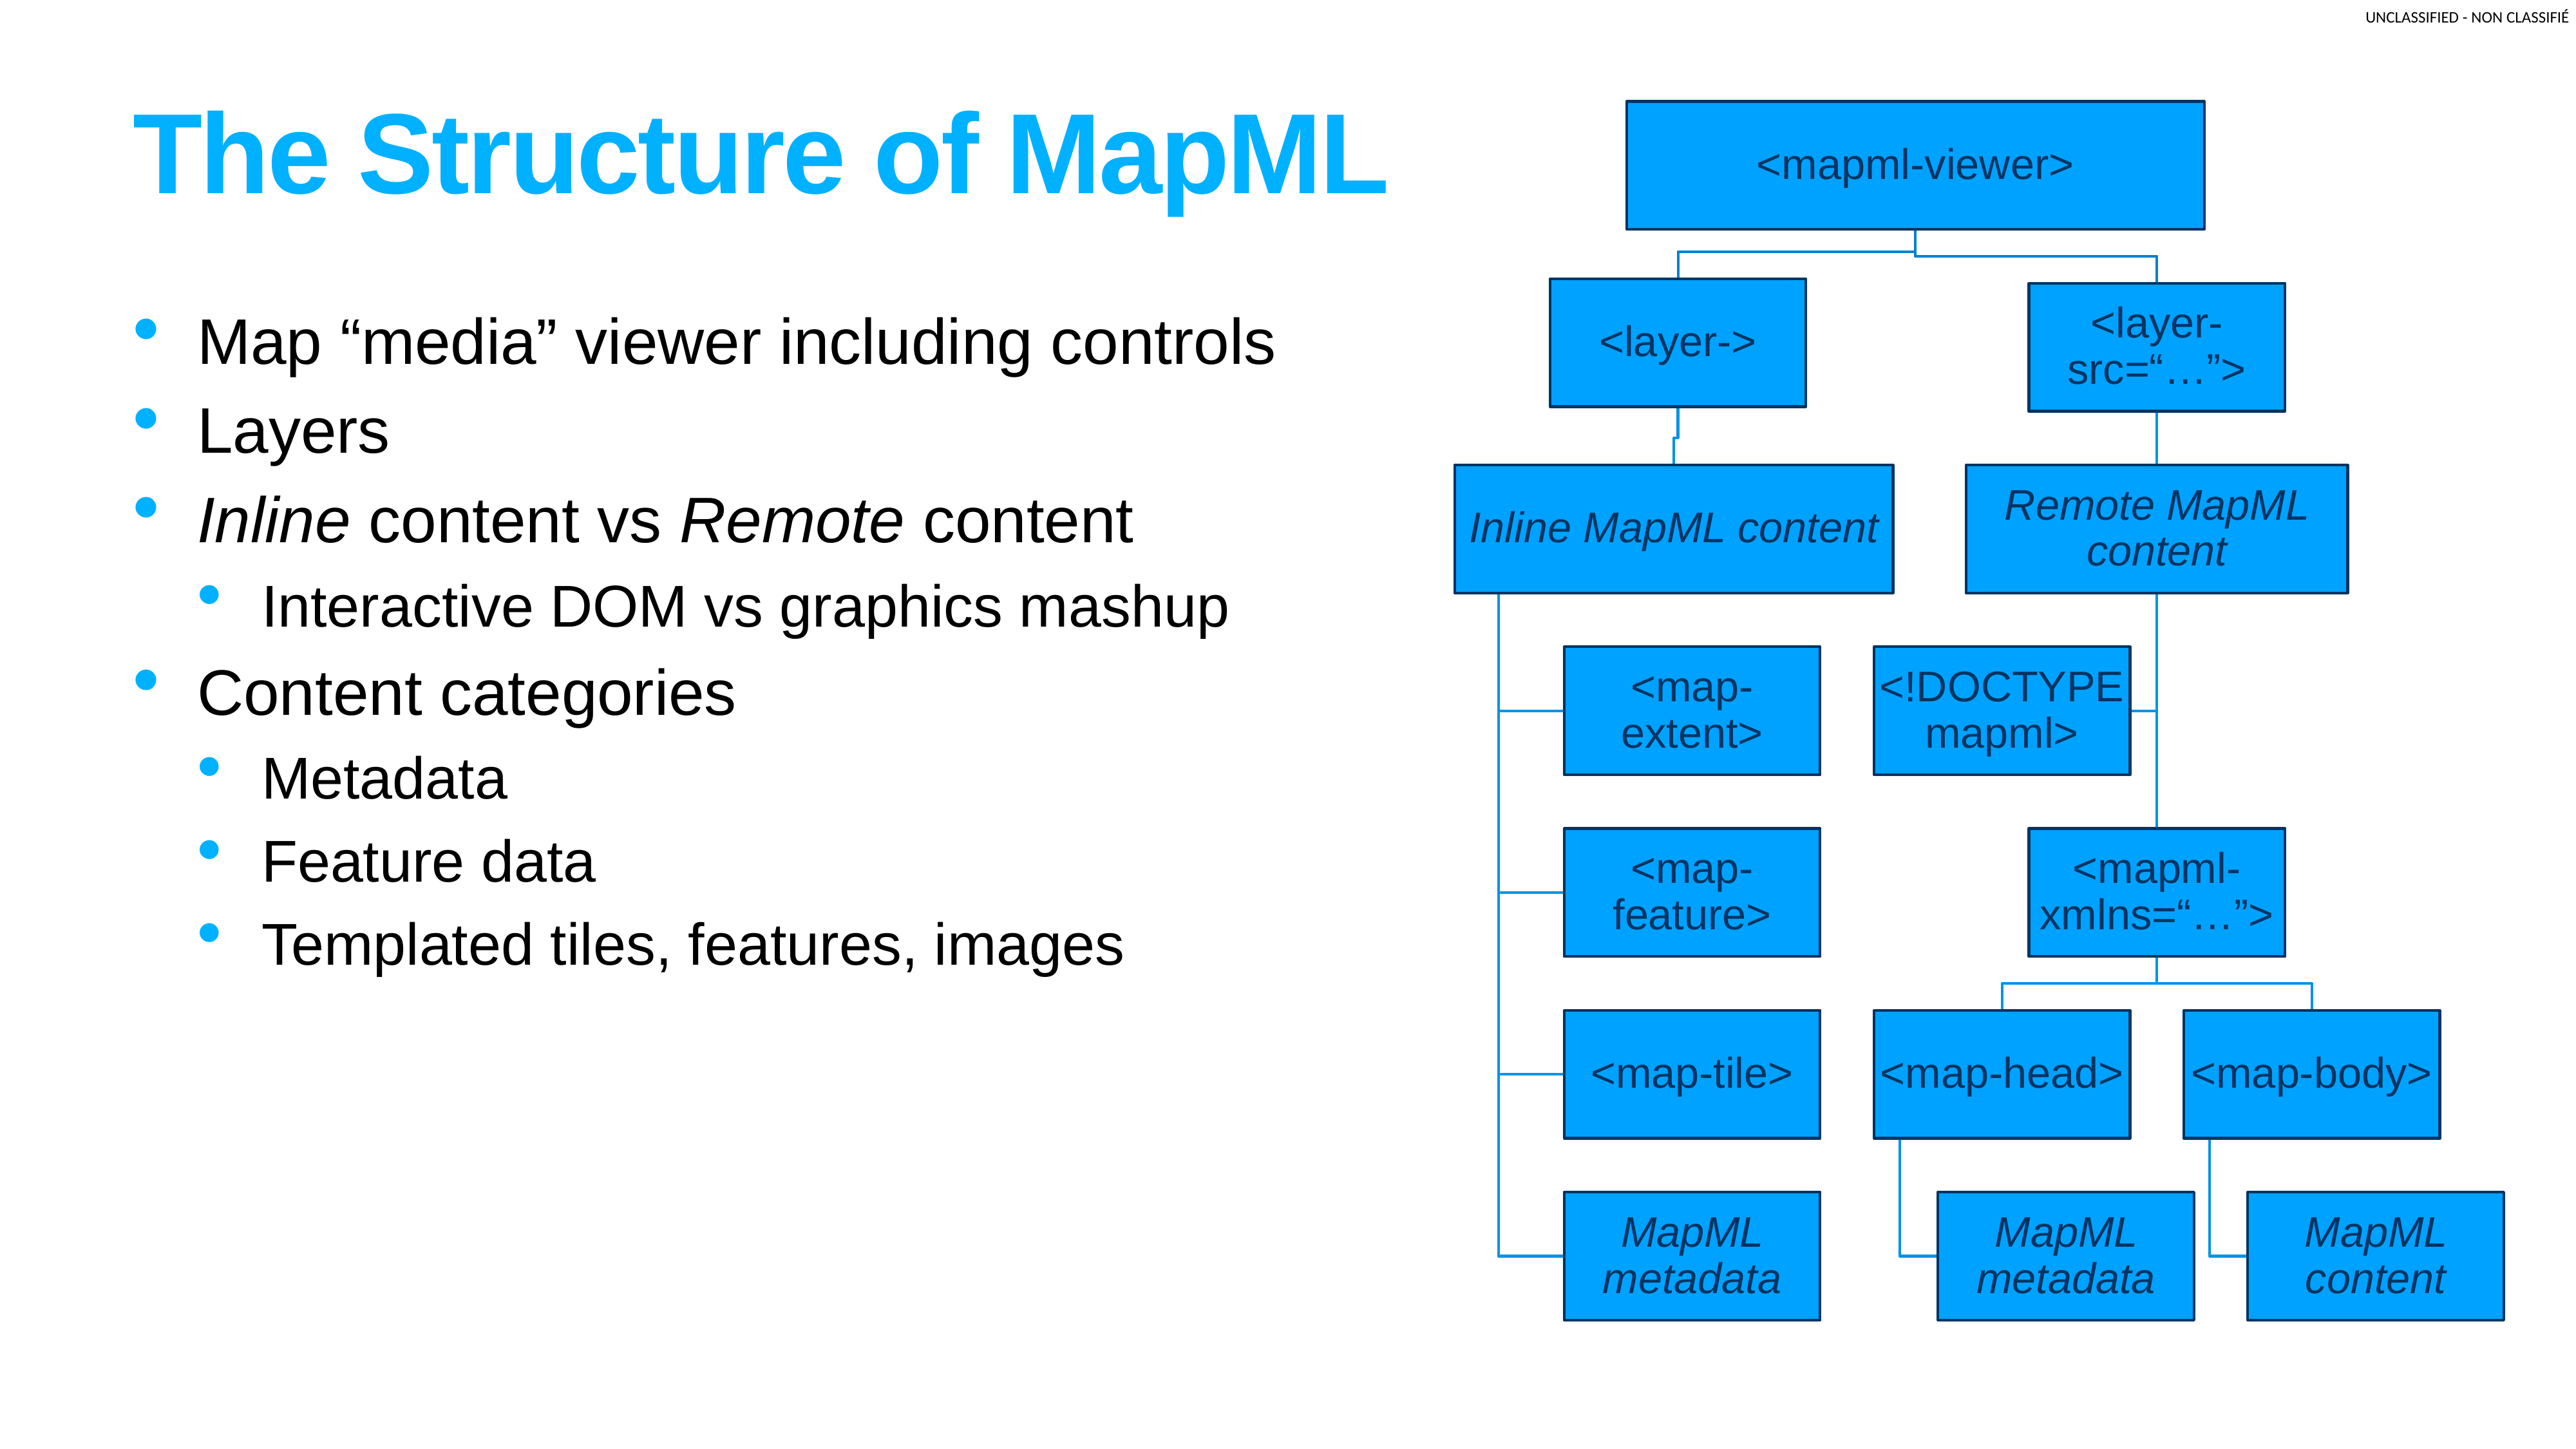

# The Structure of MapML
<mapml-viewer>
<layer->
Inline MapML content
<map-extent>
<map-feature>
<map-tile>
MapML metadata
<layer- src=“…”>
Remote MapML content
<mapml- xmlns=“…”>
<map-head>
MapML metadata
<map-body>
MapML content
<!DOCTYPE mapml>
Map “media” viewer including controls
Layers
Inline content vs Remote content
Interactive DOM vs graphics mashup
Content categories
Metadata
Feature data
Templated tiles, features, images